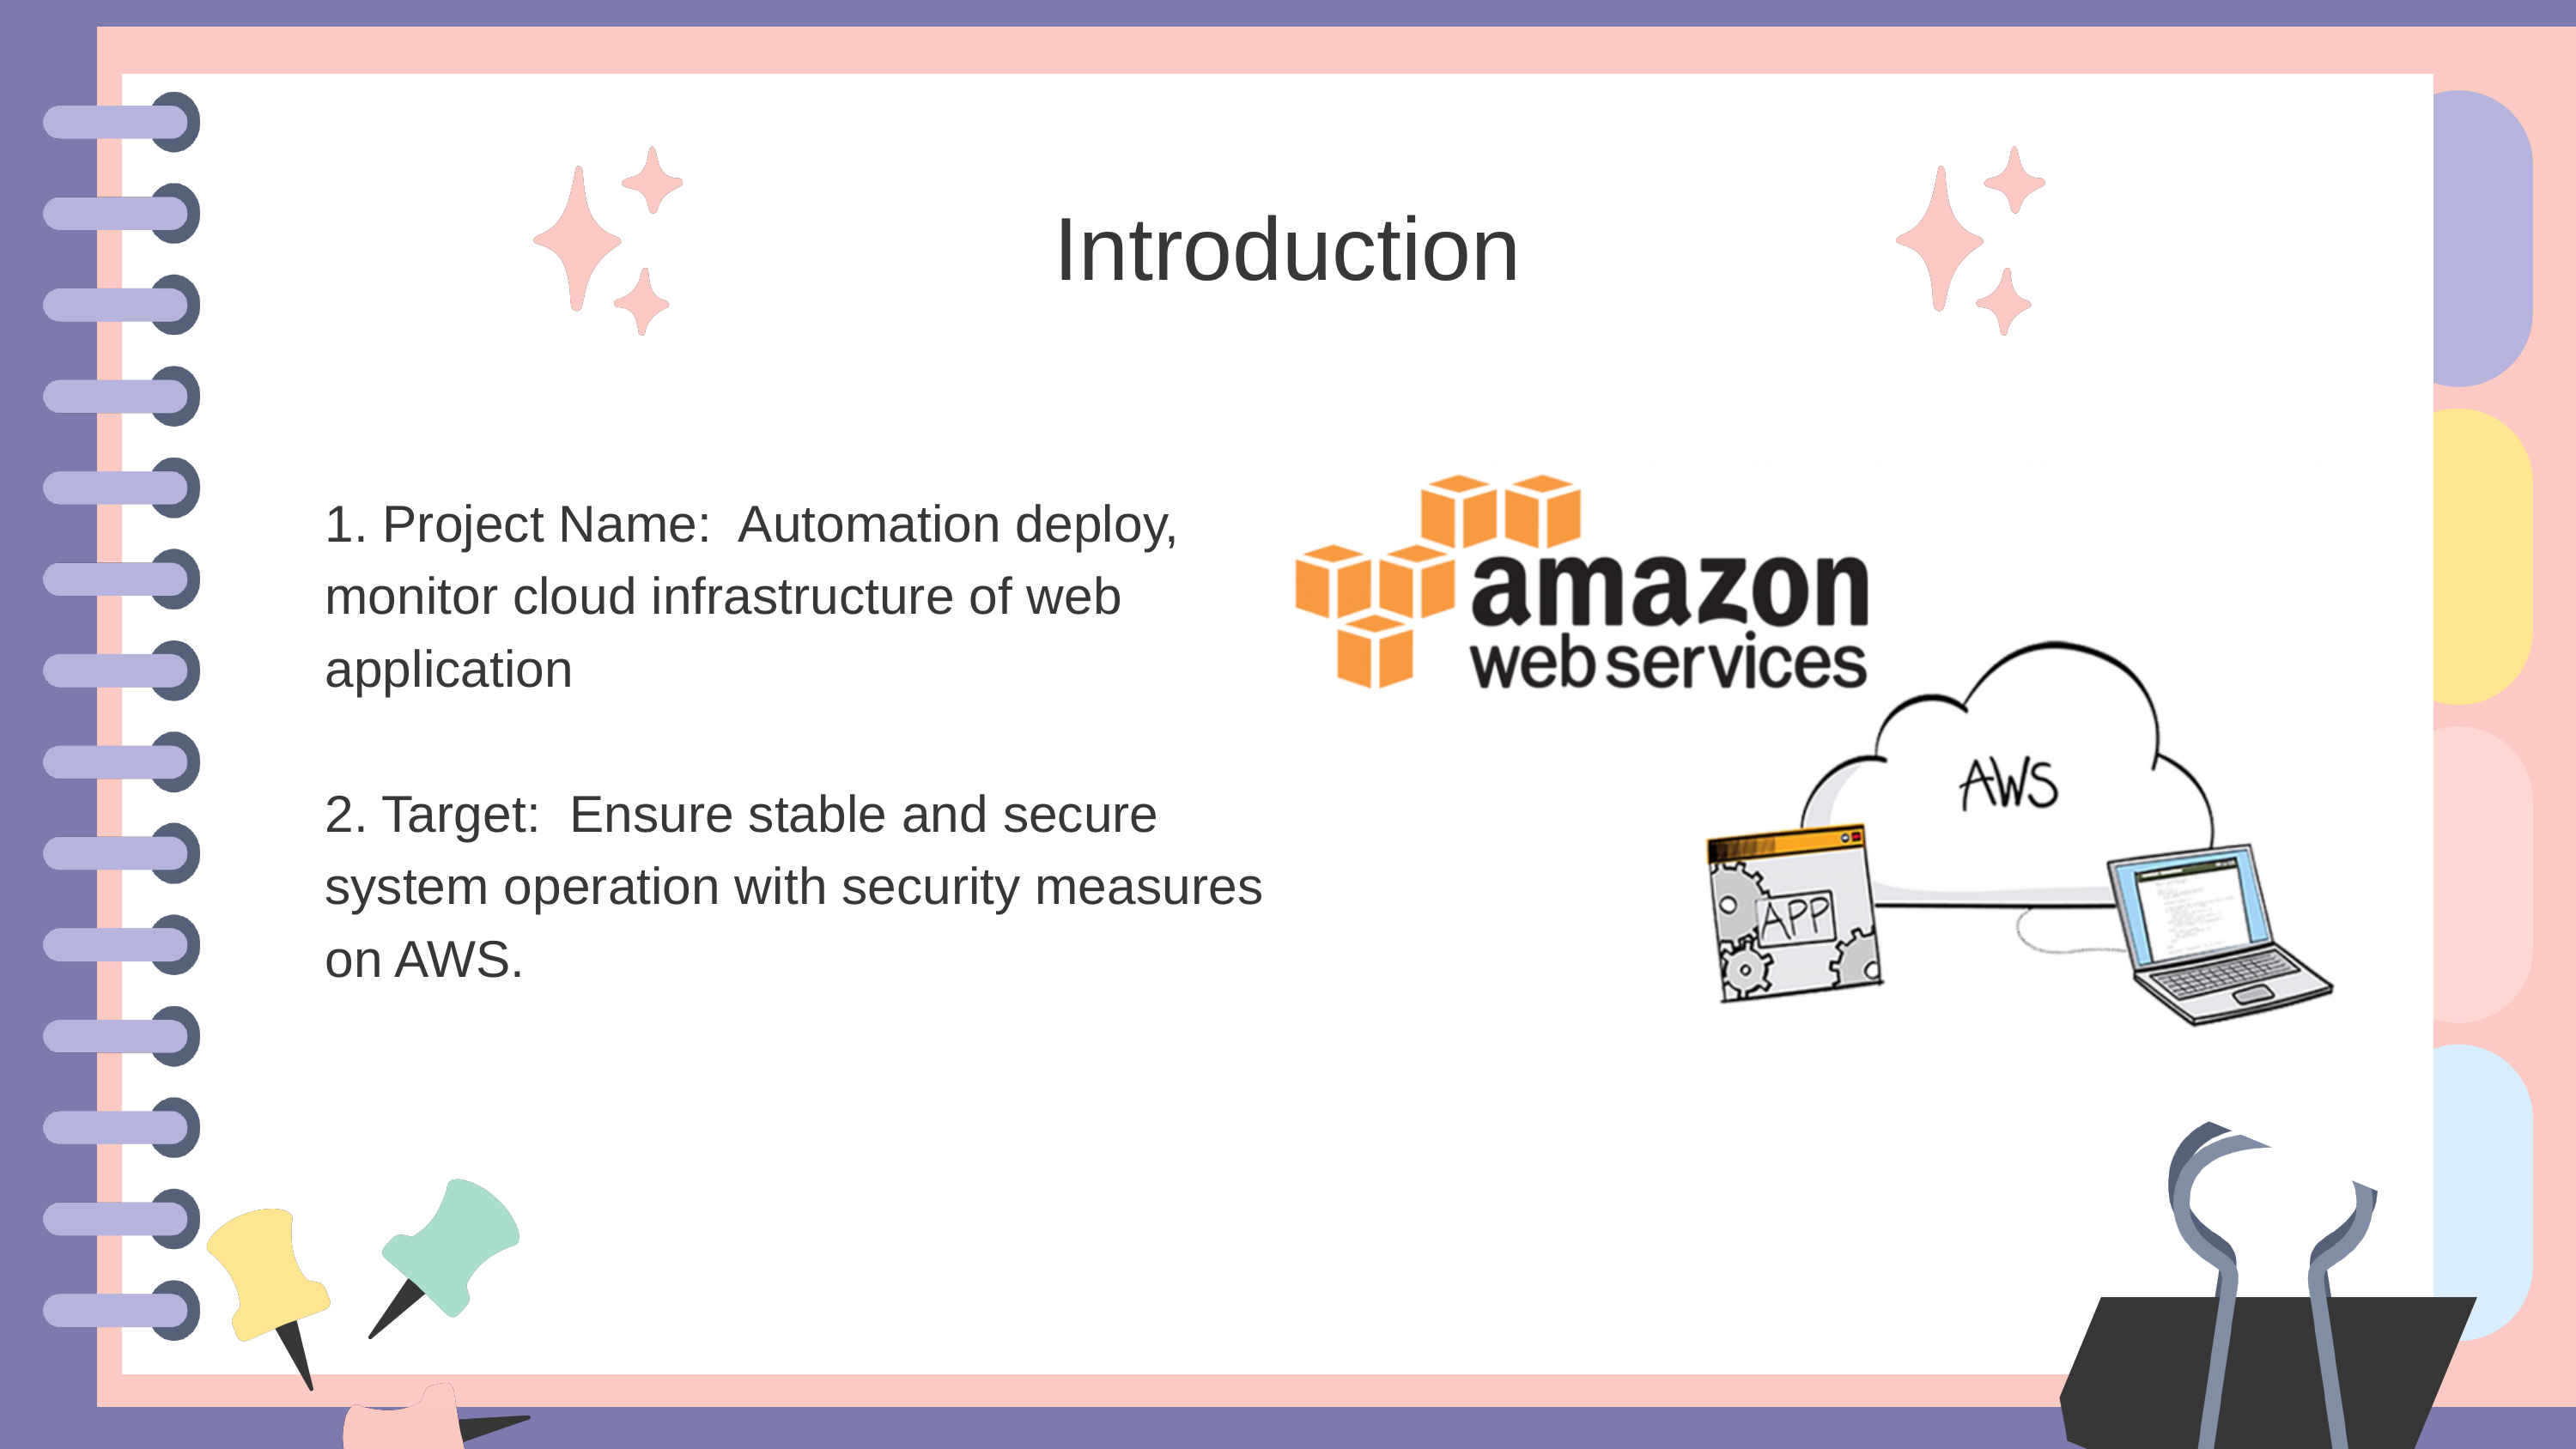

Introduction

1. Project Name:  Automation deploy, monitor cloud infrastructure of web application

2. Target:  Ensure stable and secure system operation with security measures on AWS.